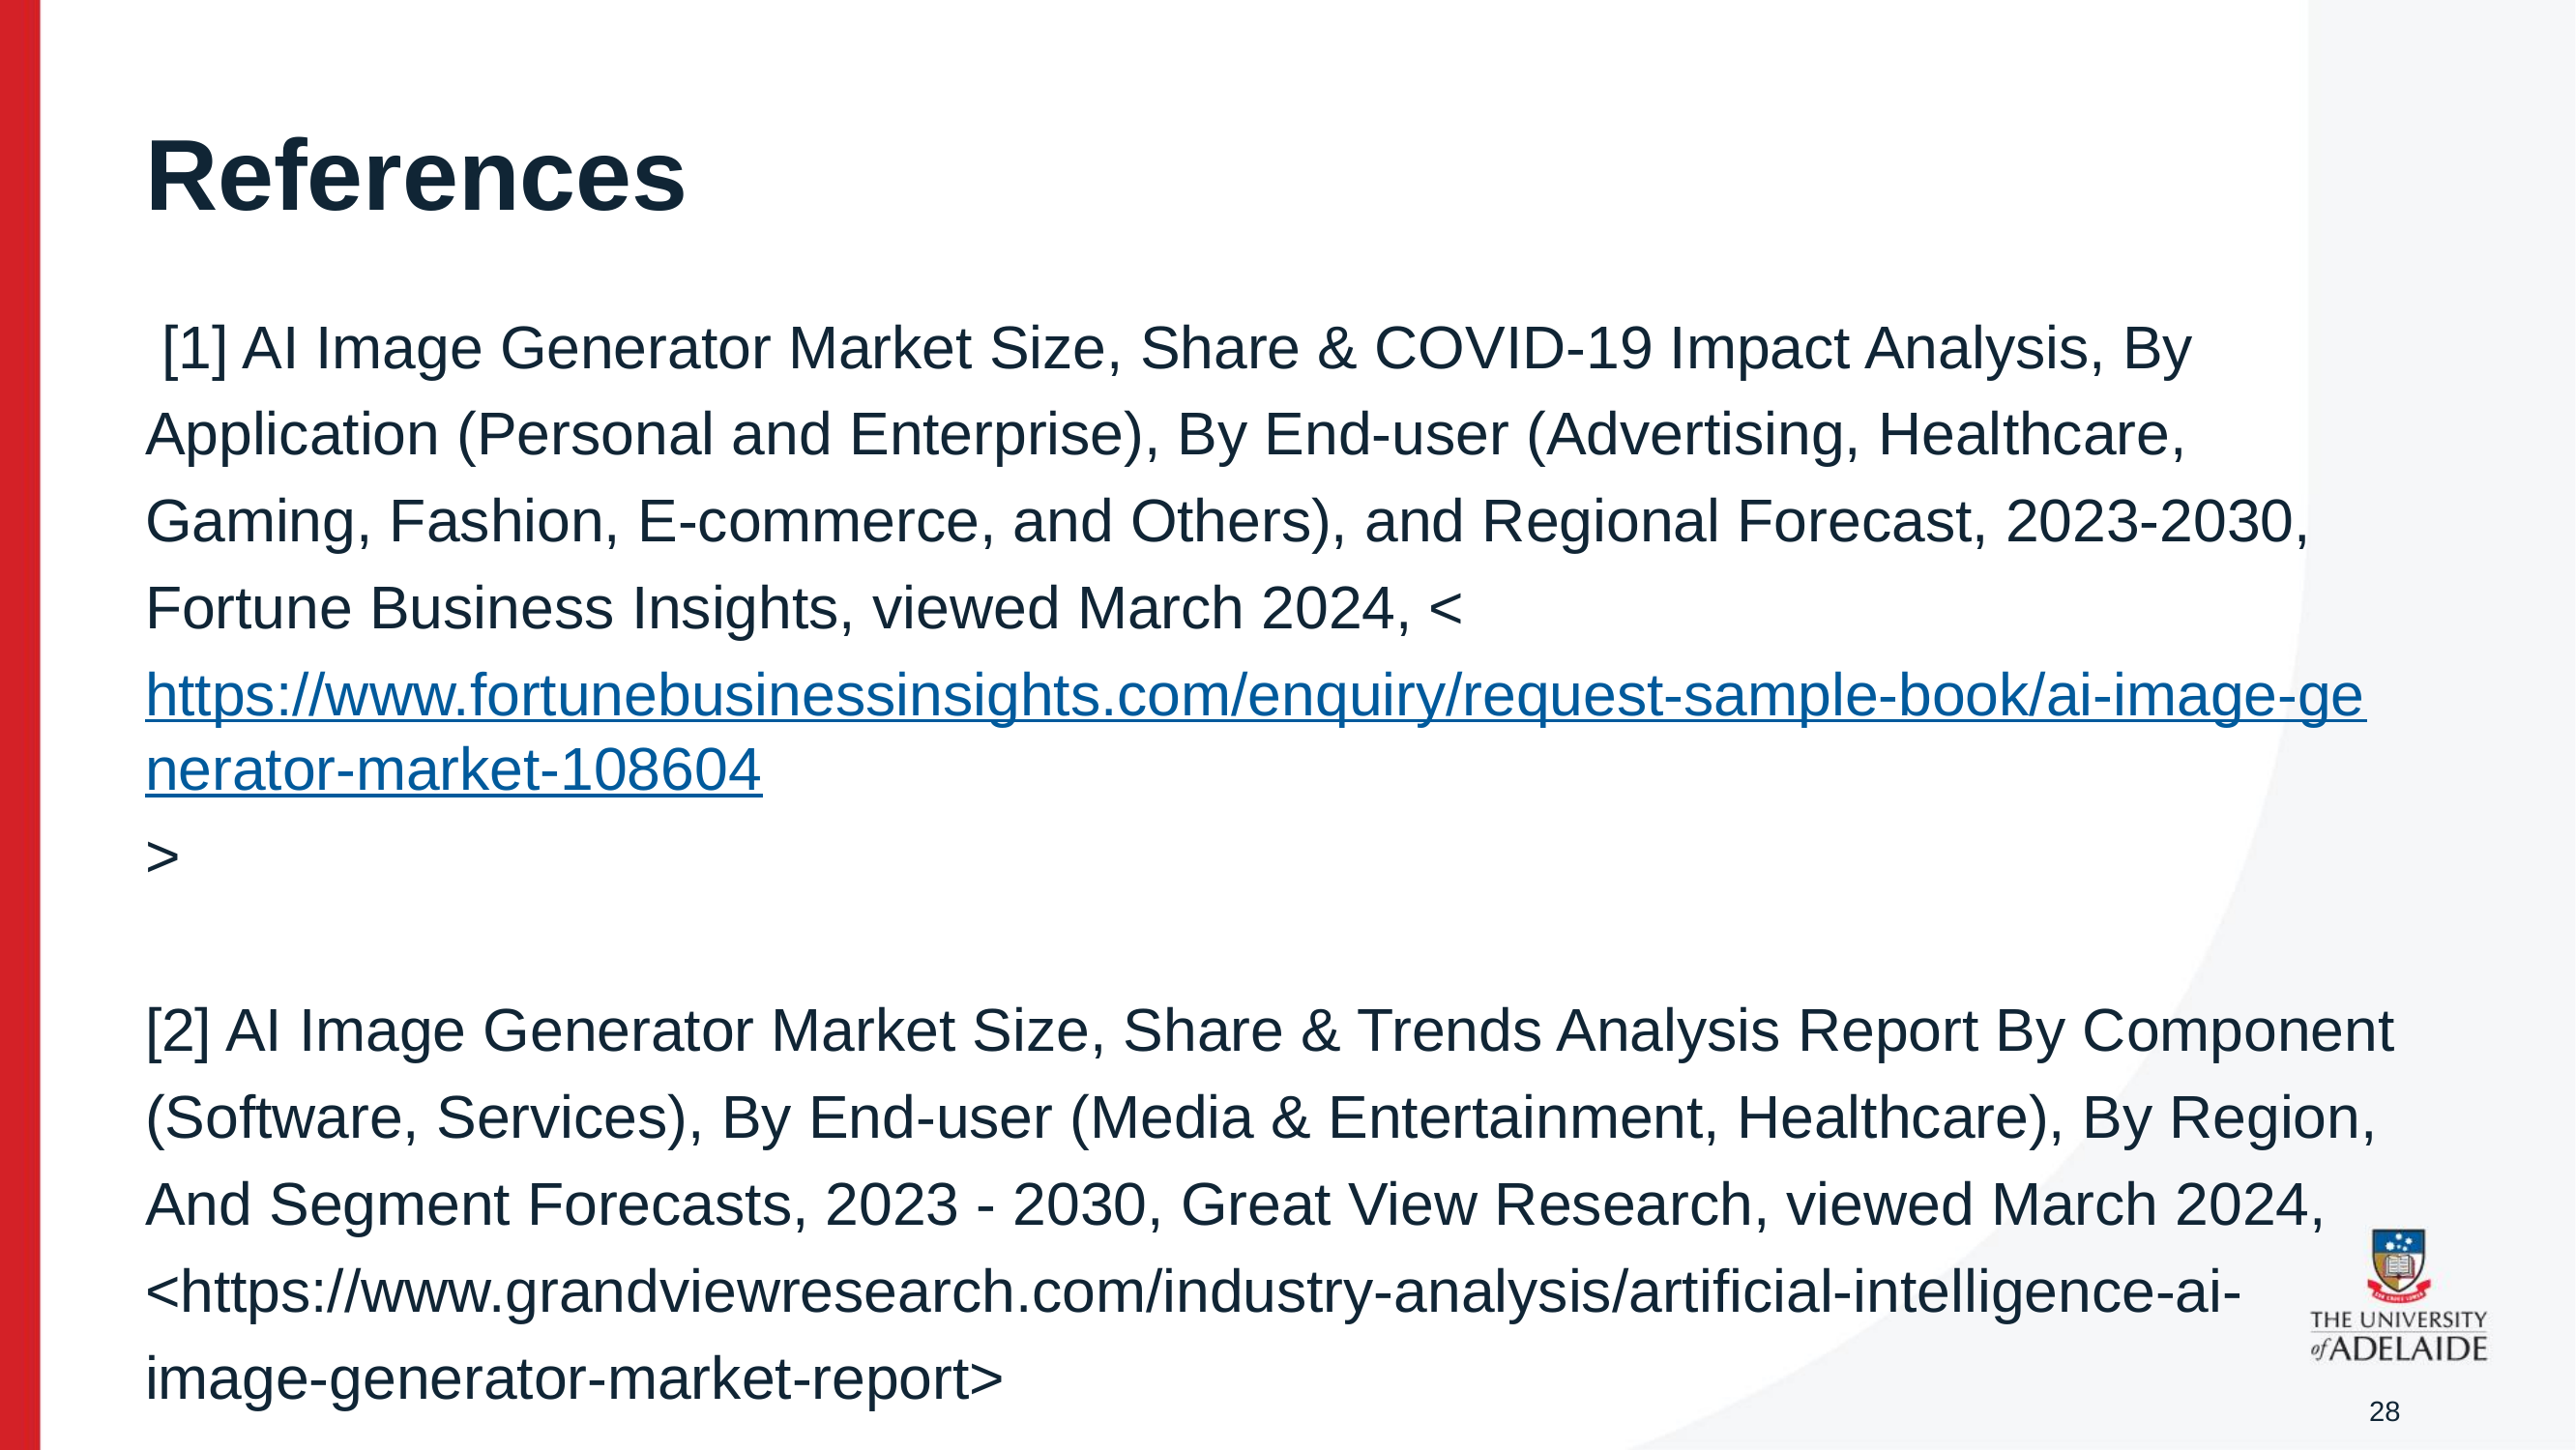

# References
 [1] AI Image Generator Market Size, Share & COVID-19 Impact Analysis, By Application (Personal and Enterprise), By End-user (Advertising, Healthcare, Gaming, Fashion, E-commerce, and Others), and Regional Forecast, 2023-2030, Fortune Business Insights, viewed March 2024, <https://www.fortunebusinessinsights.com/enquiry/request-sample-book/ai-image-generator-market-108604>

[2] AI Image Generator Market Size, Share & Trends Analysis Report By Component (Software, Services), By End-user (Media & Entertainment, Healthcare), By Region, And Segment Forecasts, 2023 - 2030, Great View Research, viewed March 2024, <https://www.grandviewresearch.com/industry-analysis/artificial-intelligence-ai-image-generator-market-report>
28